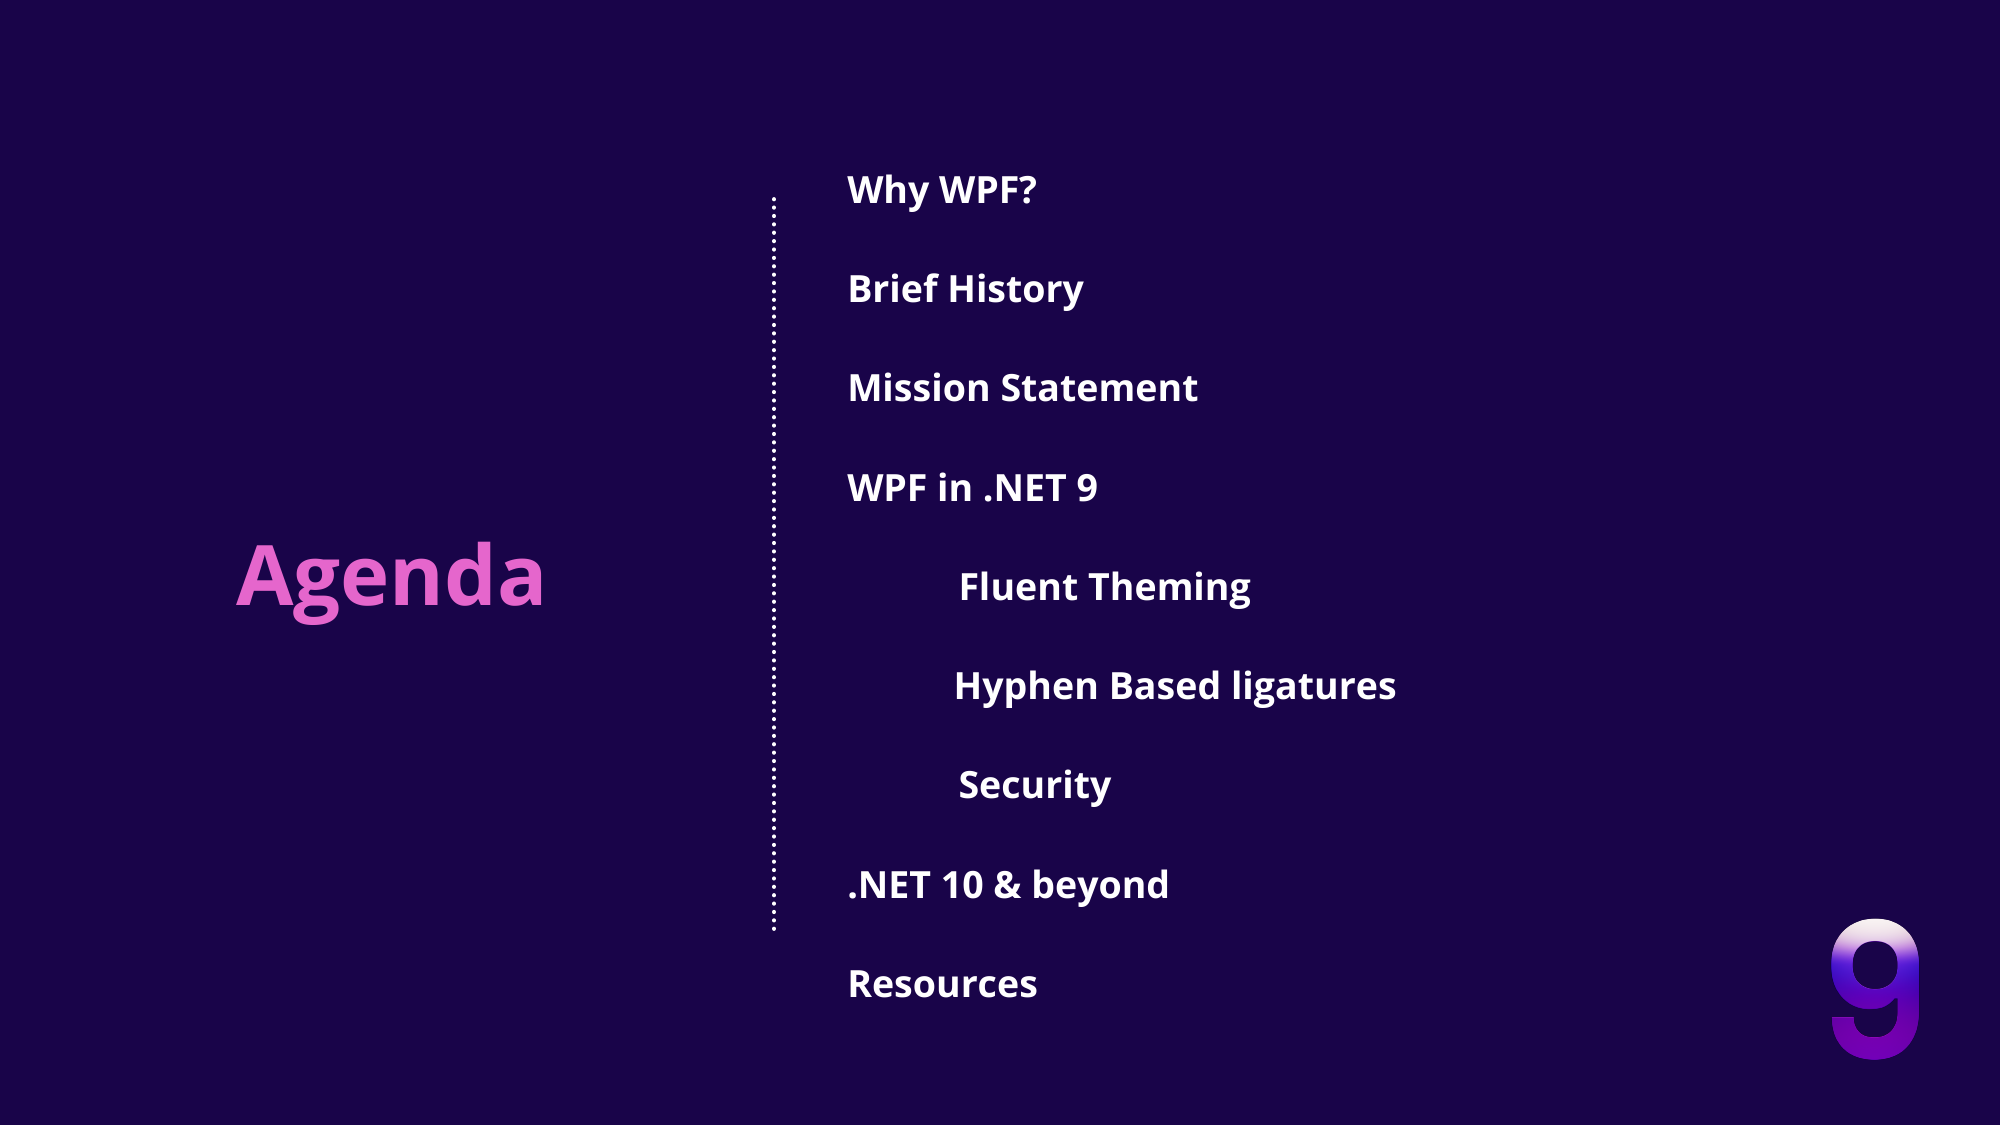

Why WPF?
Brief History
Mission Statement
WPF in .NET 9
Agenda
Fluent Theming
Hyphen Based ligatures
Security
.NET 10 & beyond
Resources